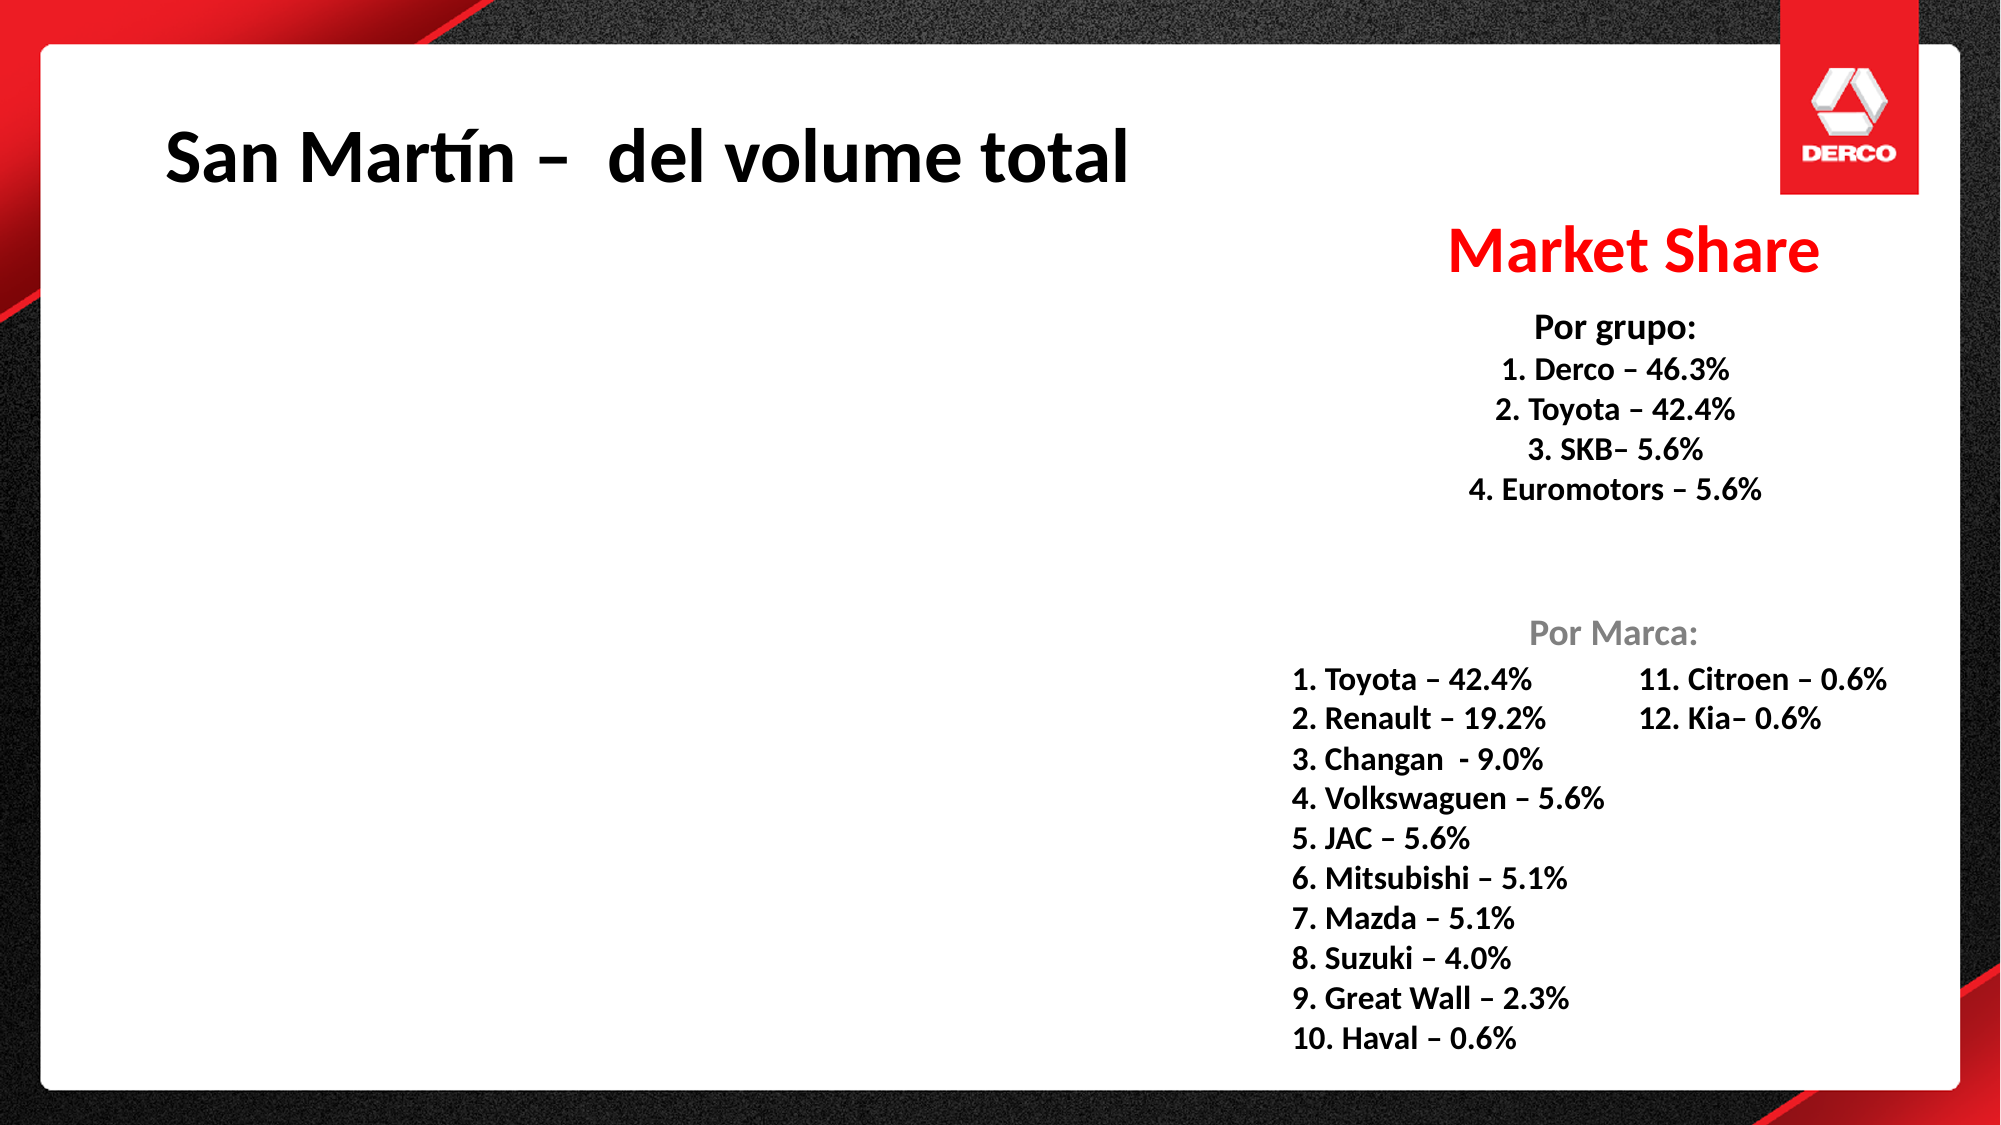

San Martín –  del volume total
Market Share
Por grupo:
1. Derco – 46.3%
2. Toyota – 42.4%
3. SKB– 5.6%
4. Euromotors – 5.6%

Por Marca:
1. Toyota – 42.4%
2. Renault – 19.2%
3. Changan  - 9.0%
4. Volkswaguen – 5.6%
5. JAC – 5.6%
6. Mitsubishi – 5.1%
7. Mazda – 5.1%
8. Suzuki – 4.0%
9. Great Wall – 2.3%
10. Haval – 0.6%
11. Citroen – 0.6%
12. Kia– 0.6%